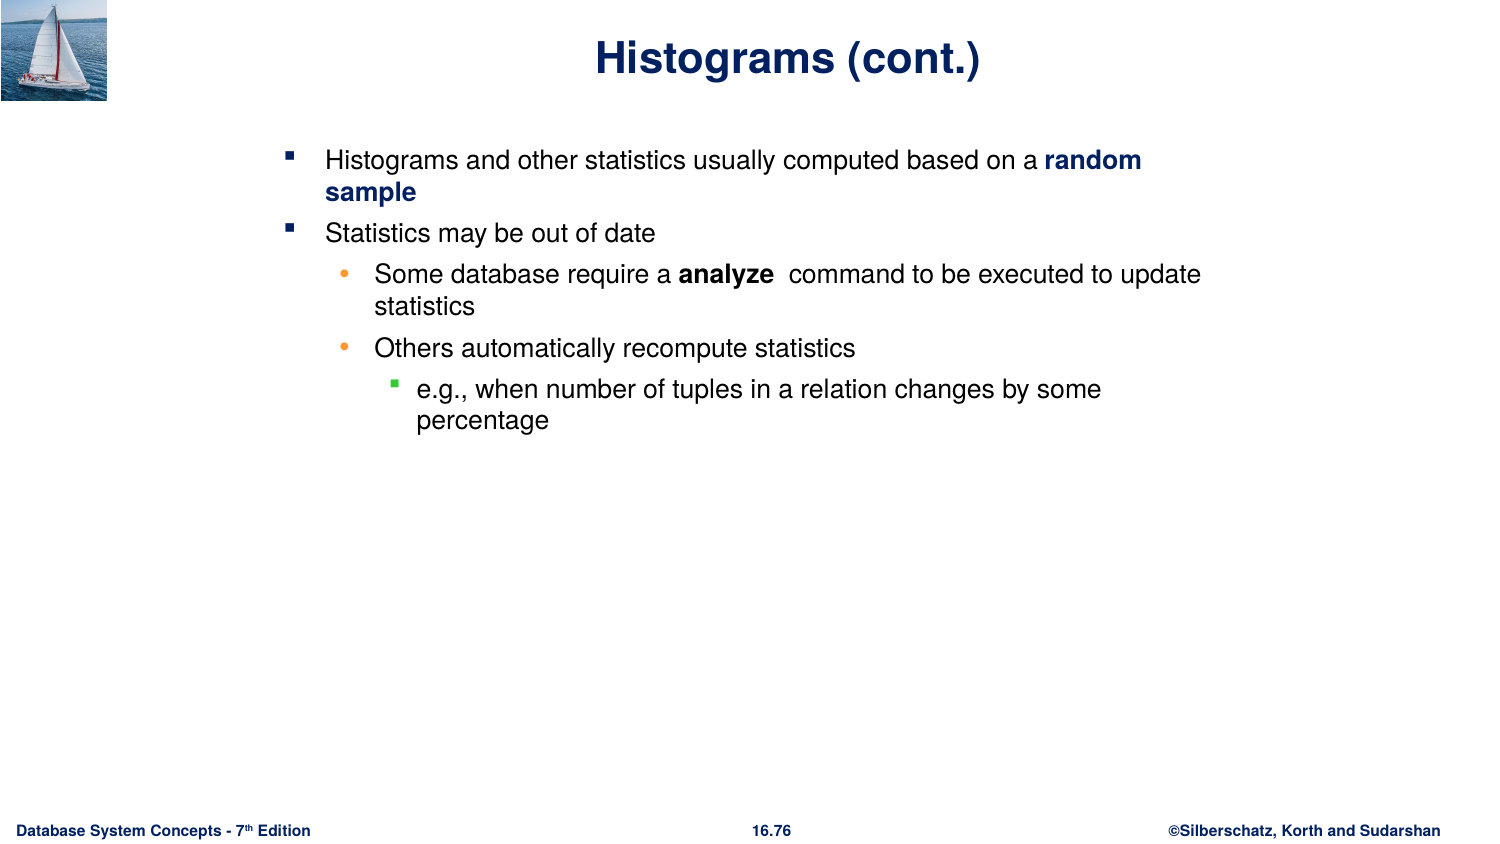

# Histograms (cont.)
Histograms and other statistics usually computed based on a random  sample
Statistics may be out of date
Some database require a analyze  command to be executed to update statistics
Others automatically recompute statistics
e.g., when number of tuples in a relation changes by some percentage